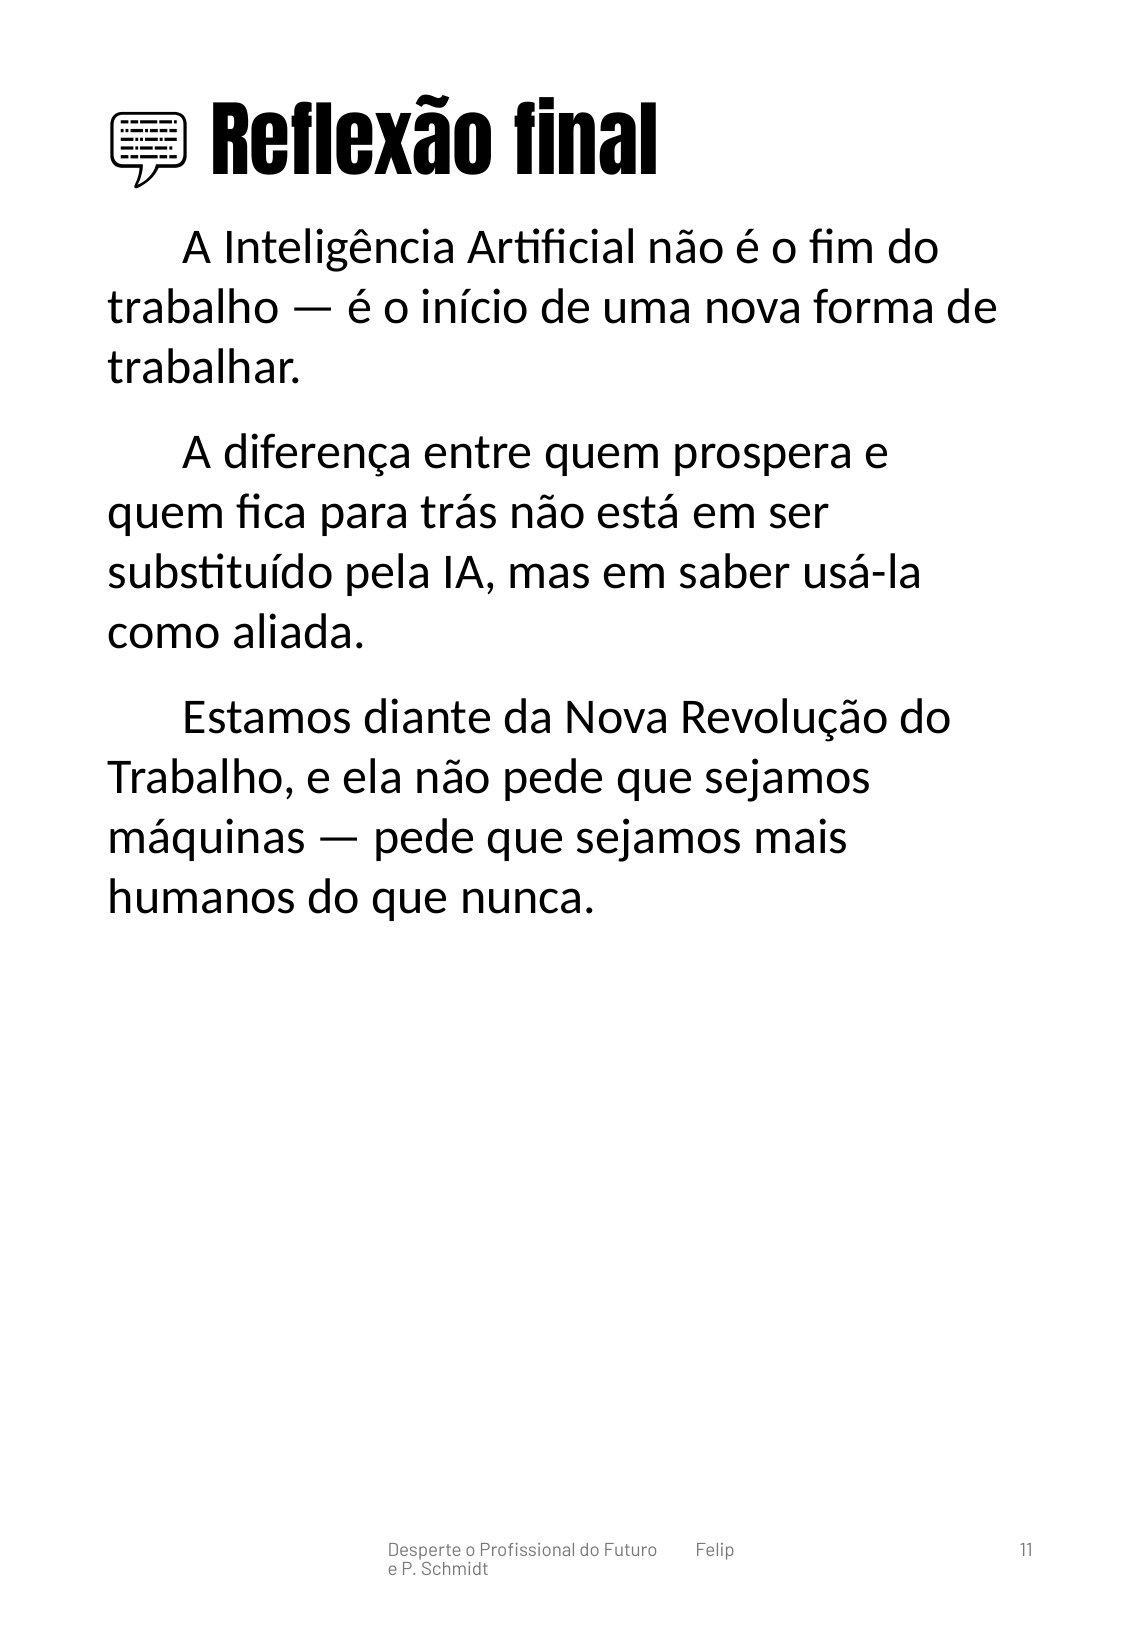

💬 Reflexão final
A Inteligência Artificial não é o fim do trabalho — é o início de uma nova forma de trabalhar.
A diferença entre quem prospera e quem fica para trás não está em ser substituído pela IA, mas em saber usá-la como aliada.
Estamos diante da Nova Revolução do Trabalho, e ela não pede que sejamos máquinas — pede que sejamos mais humanos do que nunca.

Desperte o Profissional do Futuro          Felipe P. Schmidt
11